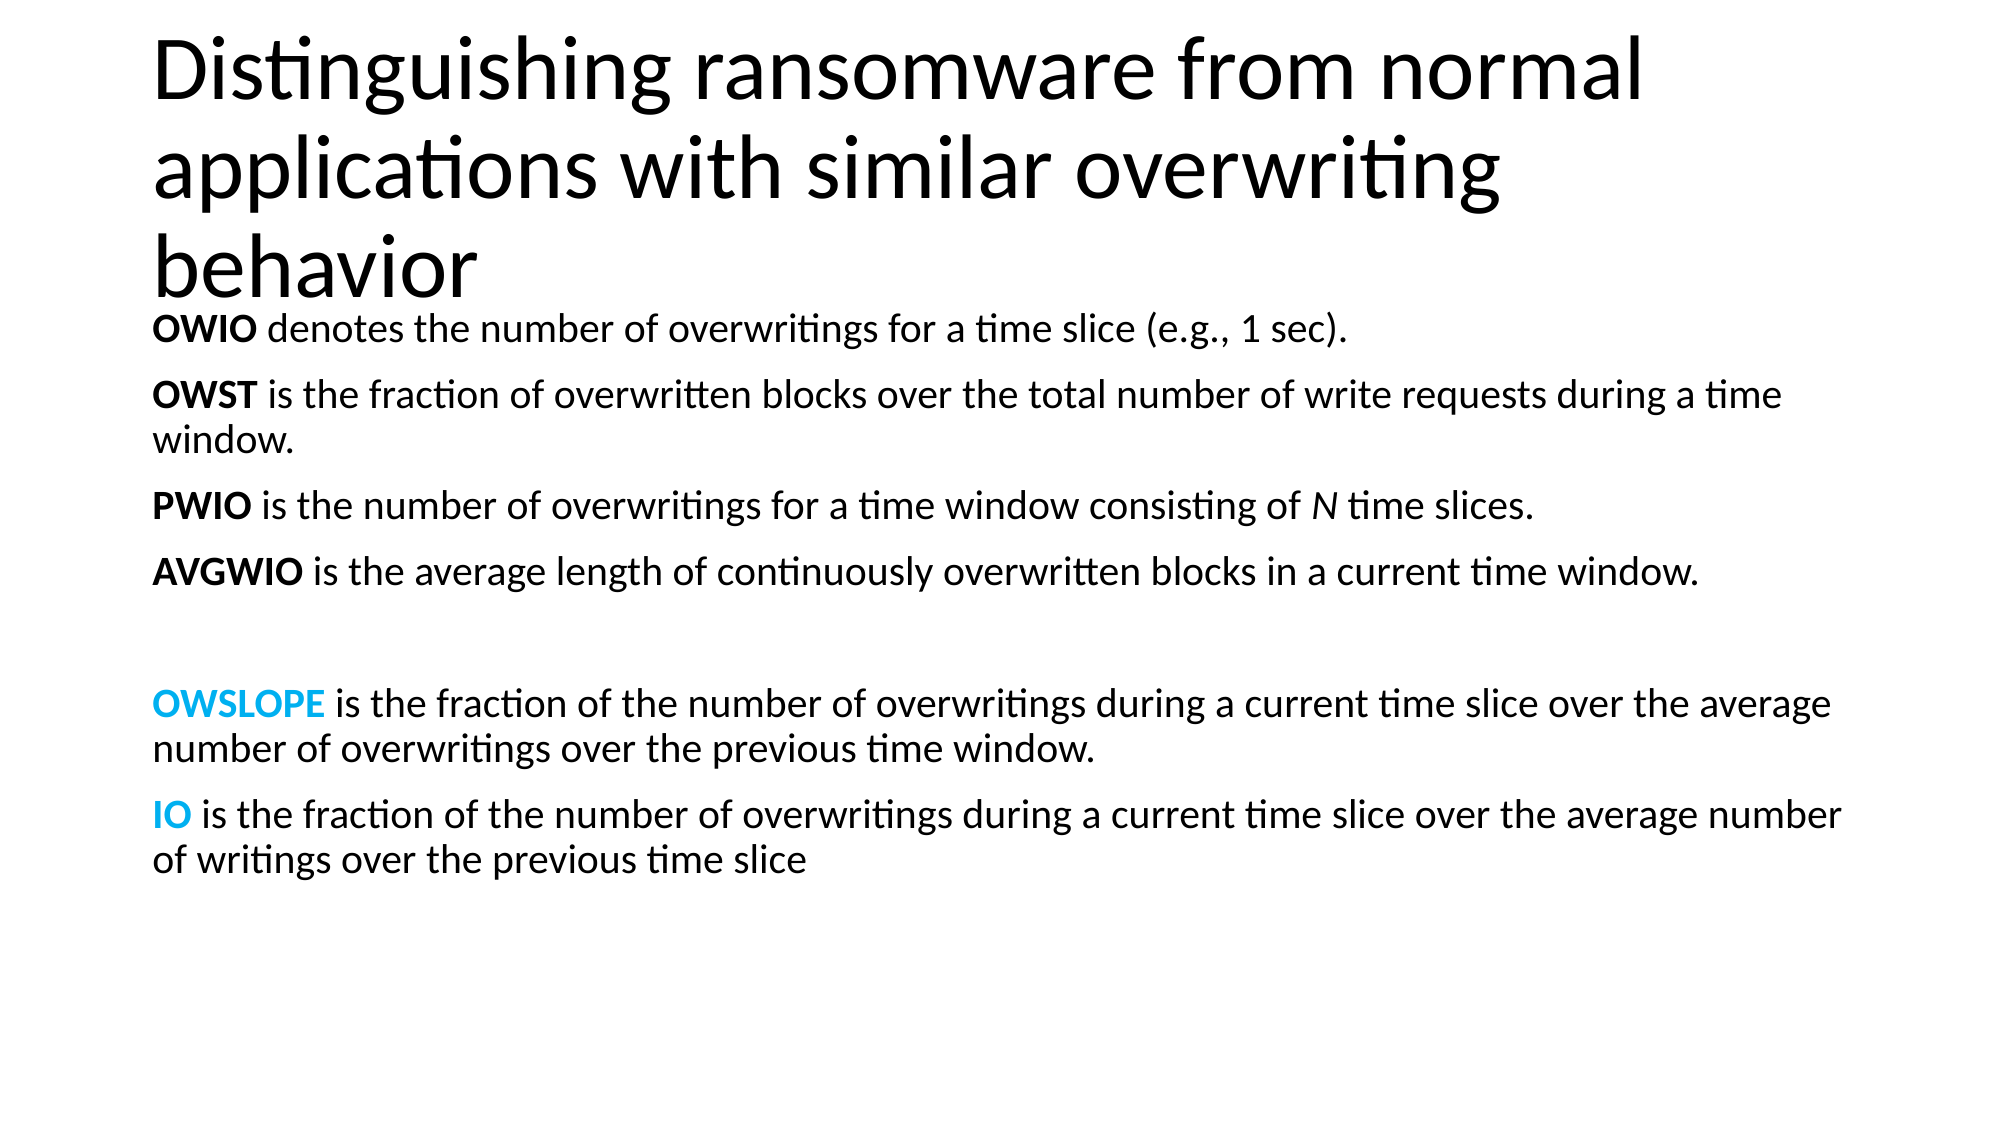

# Distinguishing ransomware from normal applications with similar overwriting behavior
OWIO denotes the number of overwritings for a time slice (e.g., 1 sec).
OWST is the fraction of overwritten blocks over the total number of write requests during a time window.
PWIO is the number of overwritings for a time window consisting of N time slices.
AVGWIO is the average length of continuously overwritten blocks in a current time window.

OWSLOPE is the fraction of the number of overwritings during a current time slice over the average number of overwritings over the previous time window.
IO is the fraction of the number of overwritings during a current time slice over the average number of writings over the previous time slice